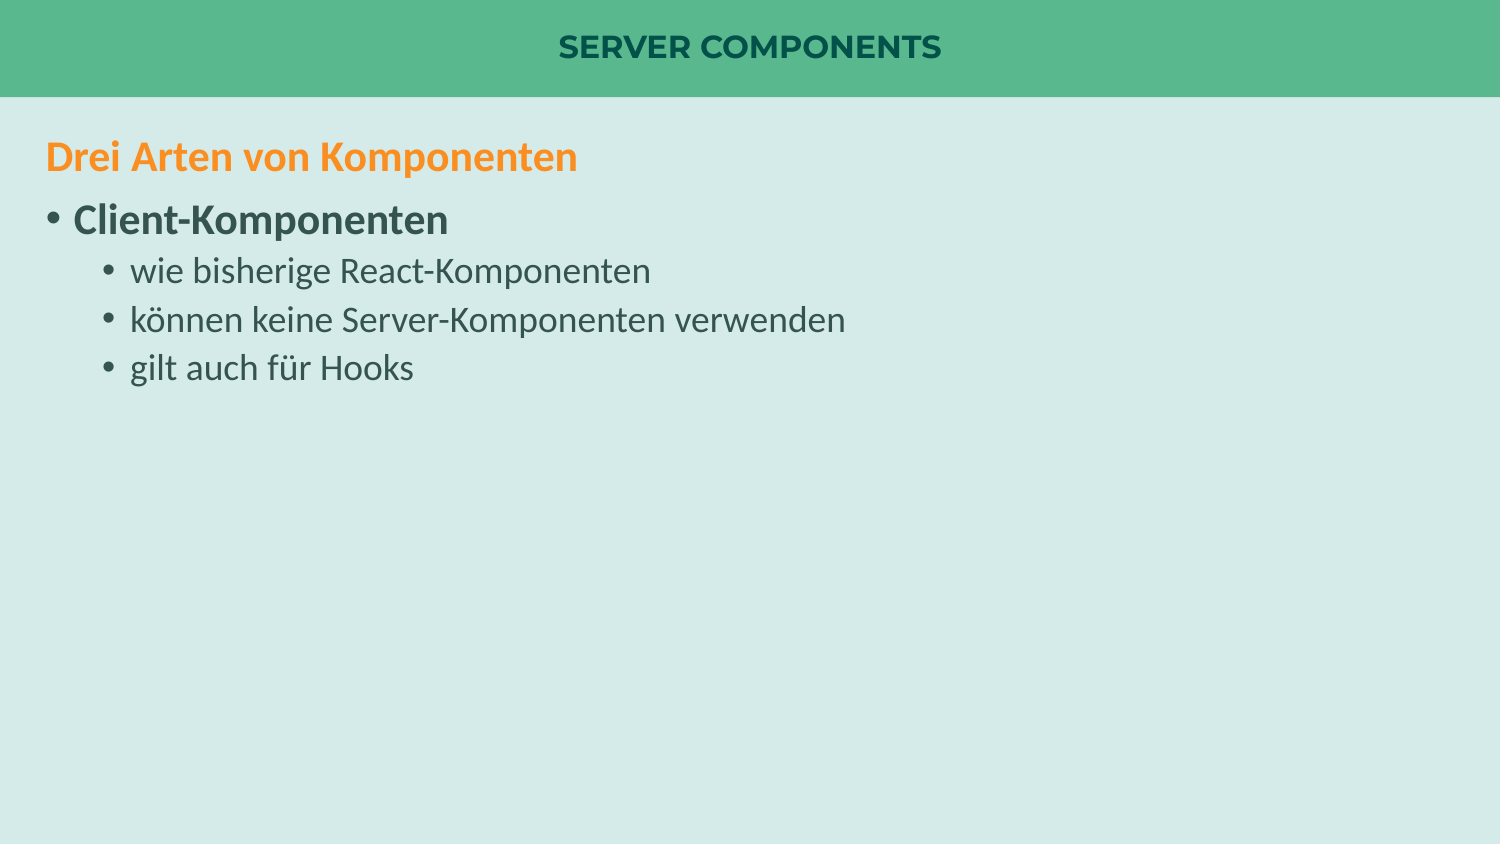

# Server Components
Drei Arten von Komponenten
Client-Komponenten
wie bisherige React-Komponenten
können keine Server-Komponenten verwenden
gilt auch für Hooks